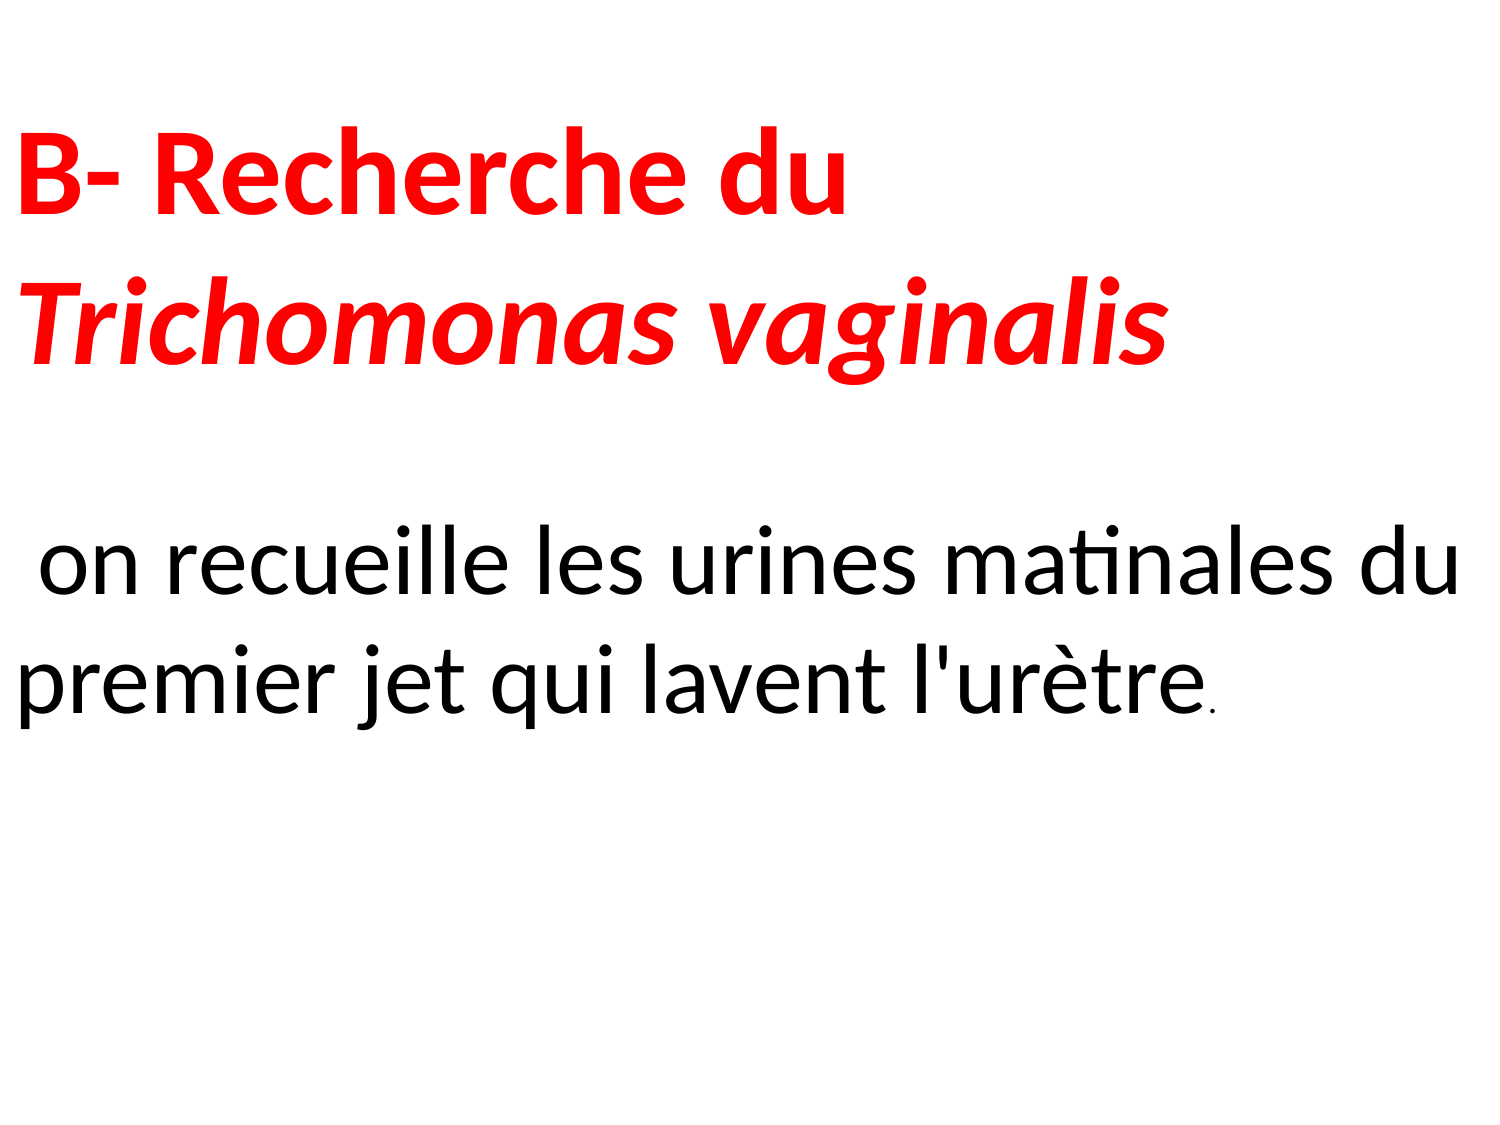

B- Recherche du Trichomonas vaginalis
 on recueille les urines matinales du premier jet qui lavent l'urètre.